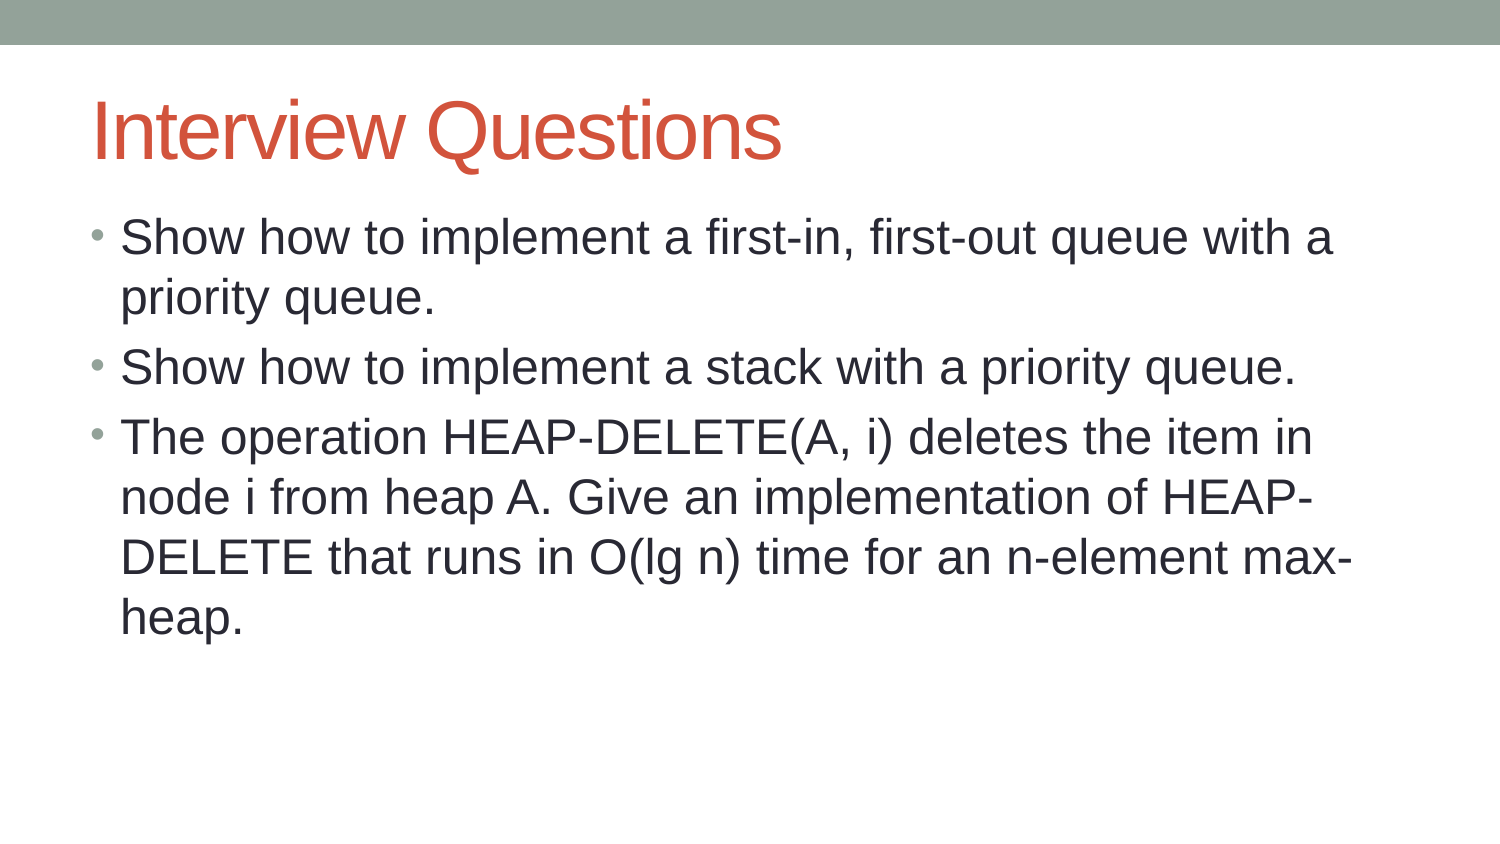

# Interview Questions
Show how to implement a first-in, first-out queue with a priority queue.
Show how to implement a stack with a priority queue.
The operation HEAP-DELETE(A, i) deletes the item in node i from heap A. Give an implementation of HEAP-DELETE that runs in O(lg n) time for an n-element max-heap.